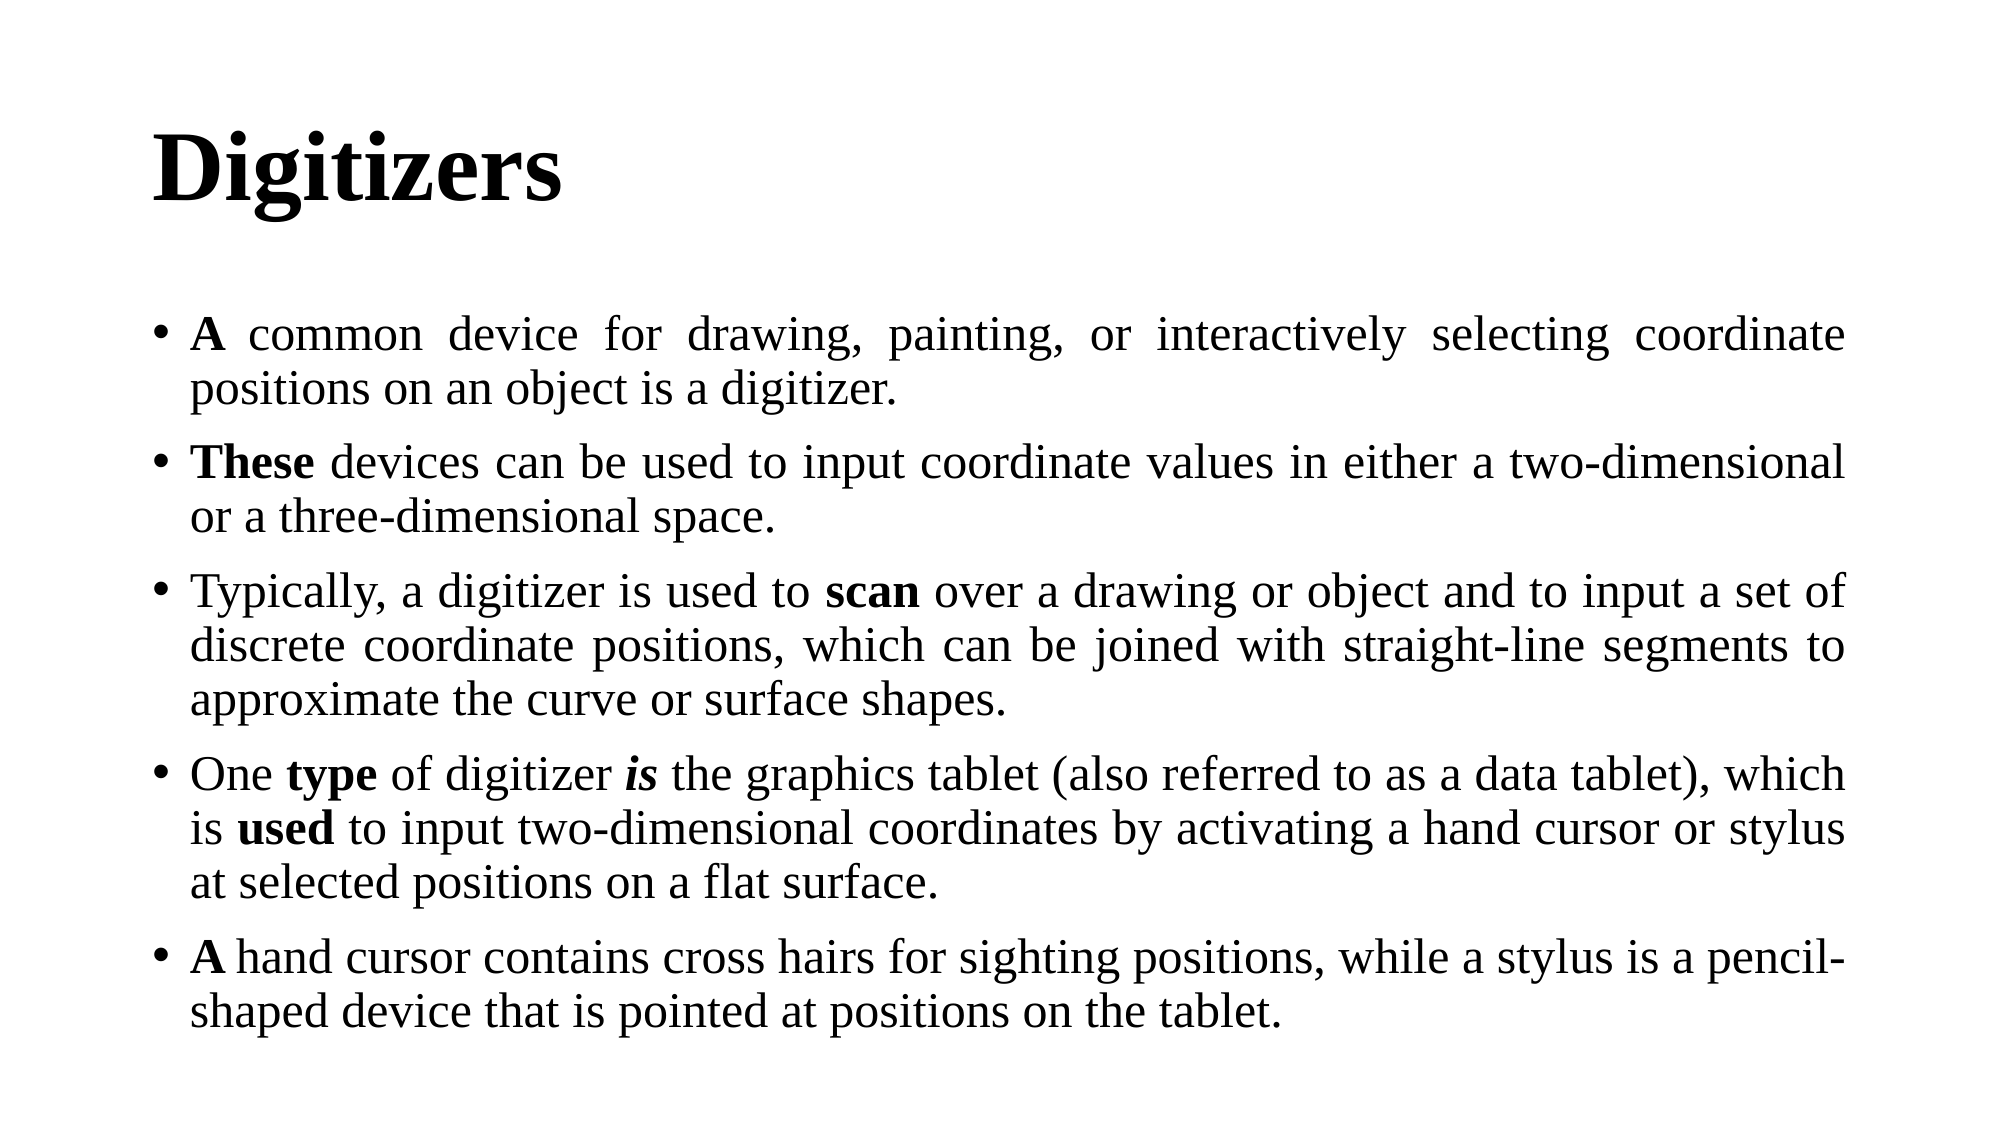

# Digitizers
A common device for drawing, painting, or interactively selecting coordinate positions on an object is a digitizer.
These devices can be used to input coordinate values in either a two-dimensional or a three-dimensional space.
Typically, a digitizer is used to scan over a drawing or object and to input a set of discrete coordinate positions, which can be joined with straight-line segments to approximate the curve or surface shapes.
One type of digitizer is the graphics tablet (also referred to as a data tablet), which is used to input two-dimensional coordinates by activating a hand cursor or stylus at selected positions on a flat surface.
A hand cursor contains cross hairs for sighting positions, while a stylus is a pencil-shaped device that is pointed at positions on the tablet.